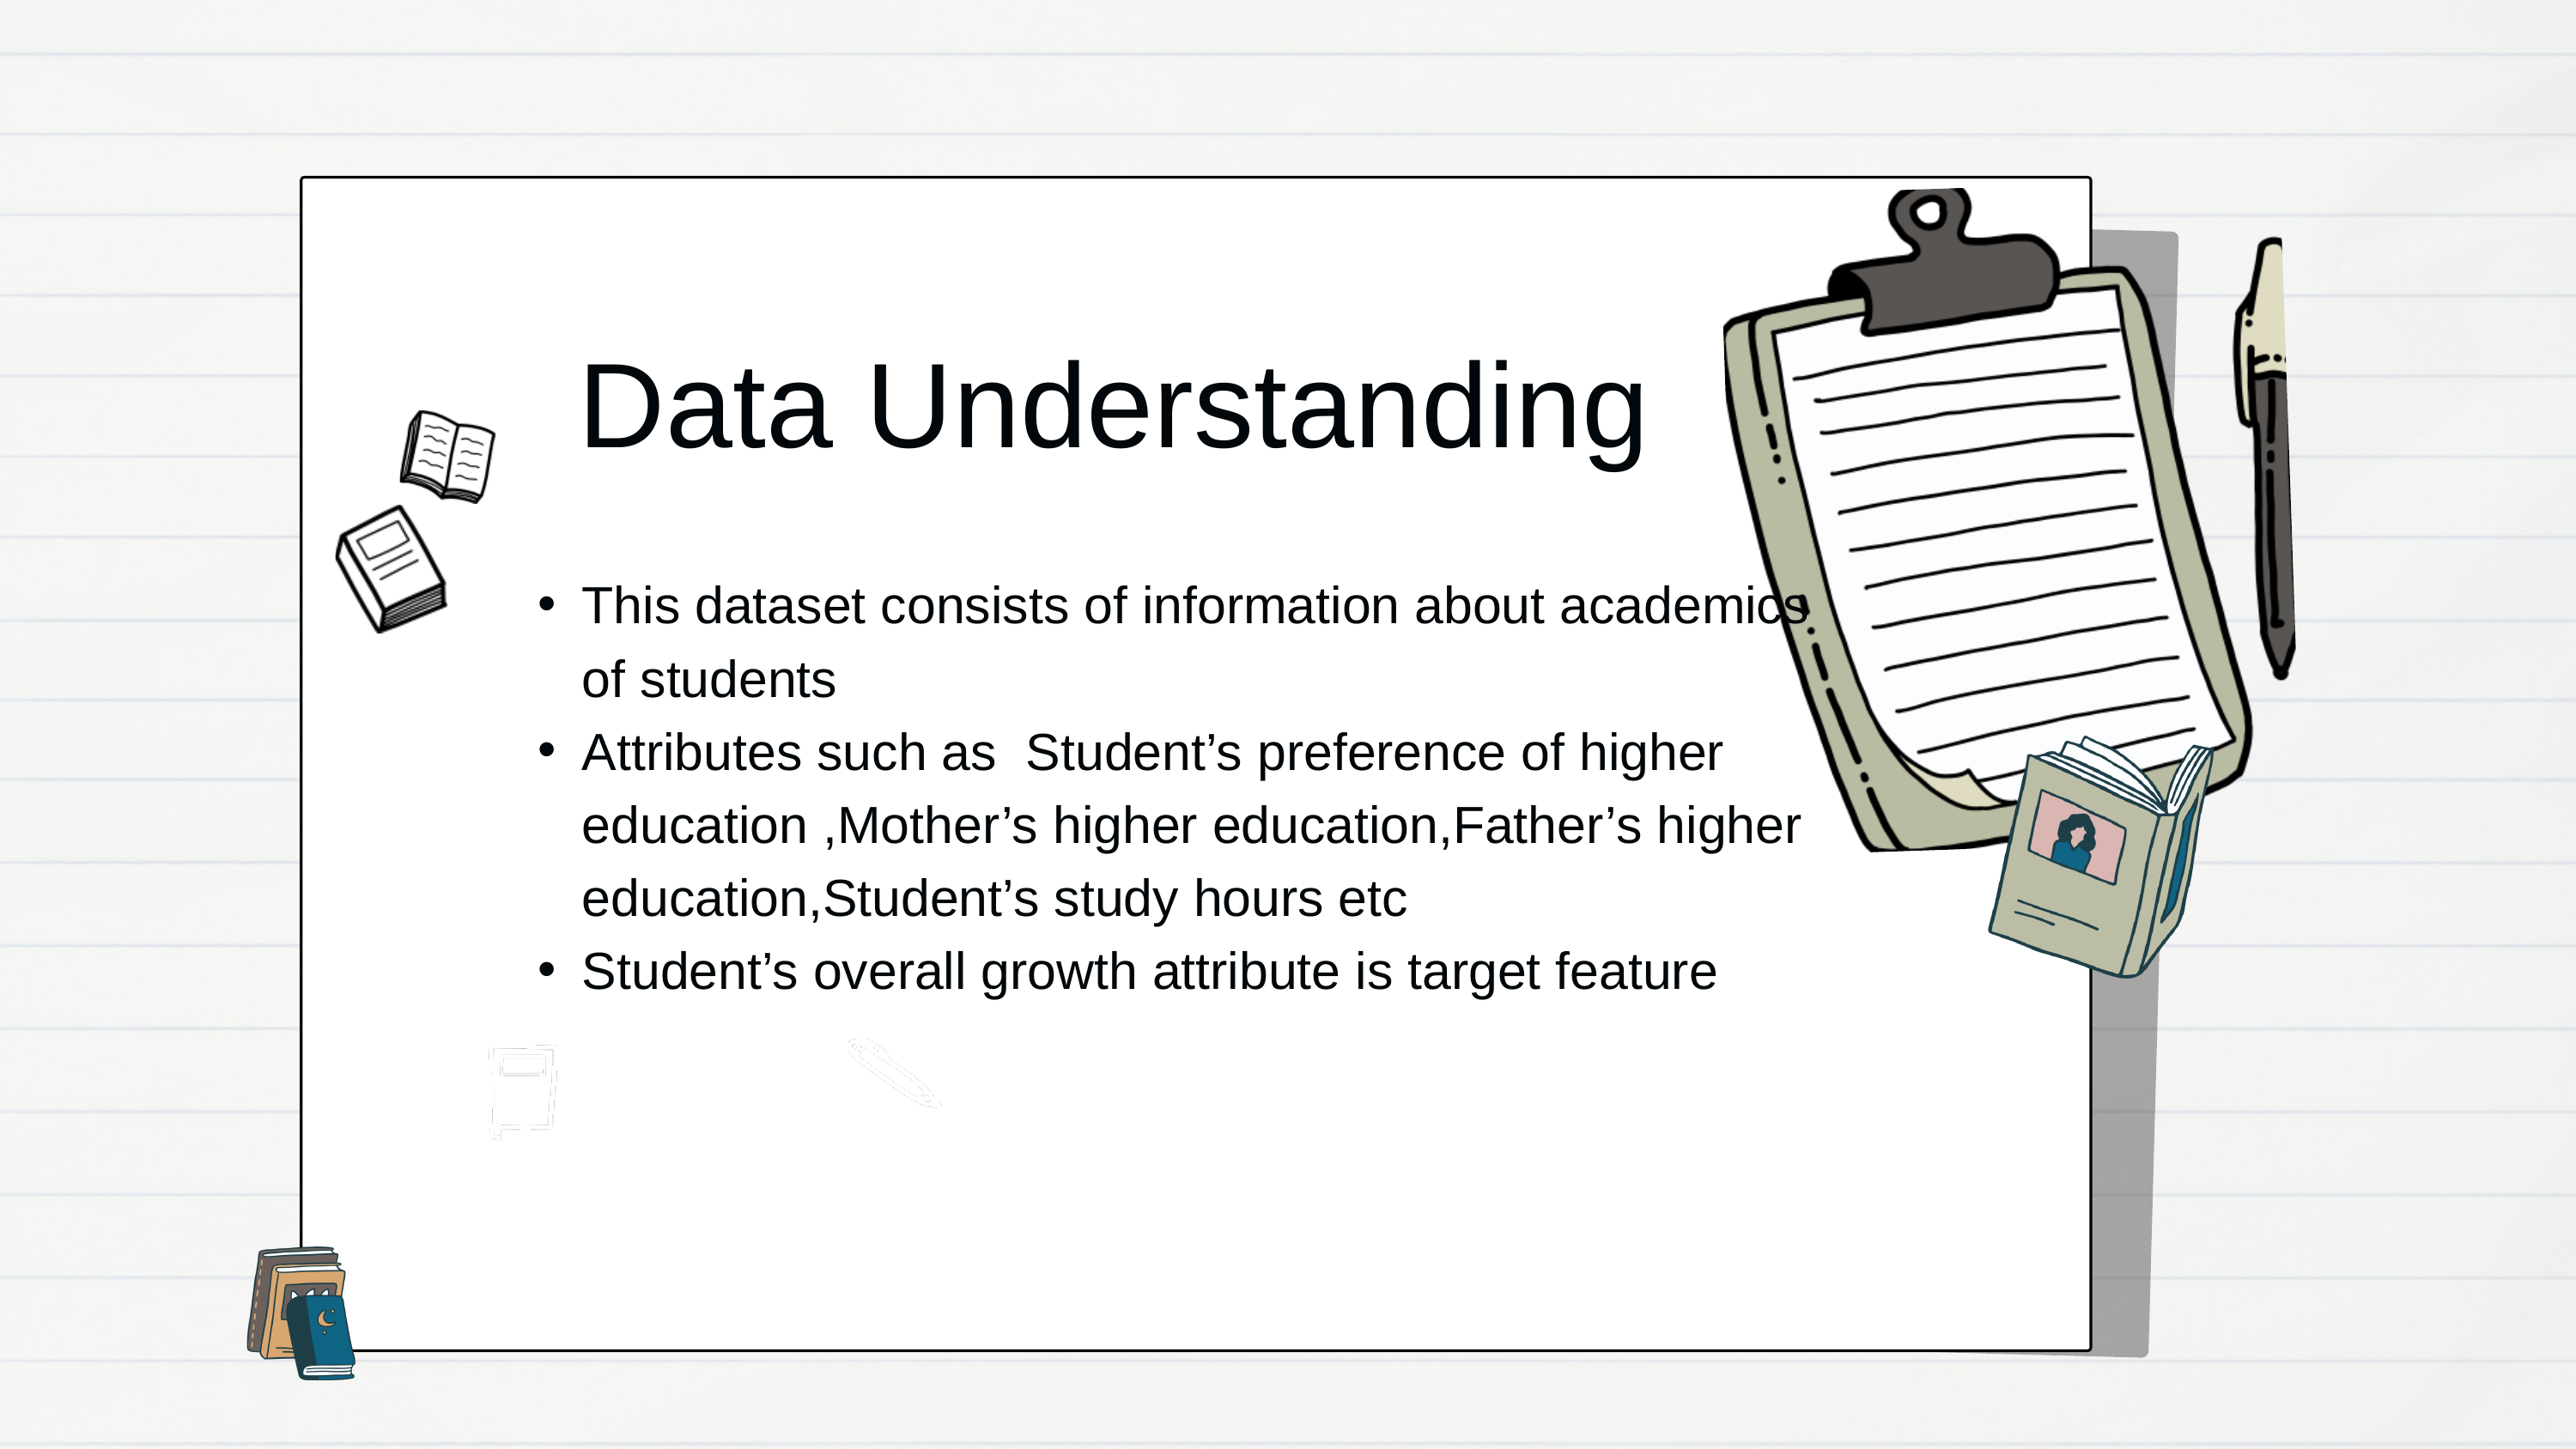

Data Understanding

This dataset consists of information about academics of students
Attributes such as  Student’s preference of higher education ,Mother’s higher education,Father’s higher education,Student’s study hours etc
Student’s overall growth attribute is target feature